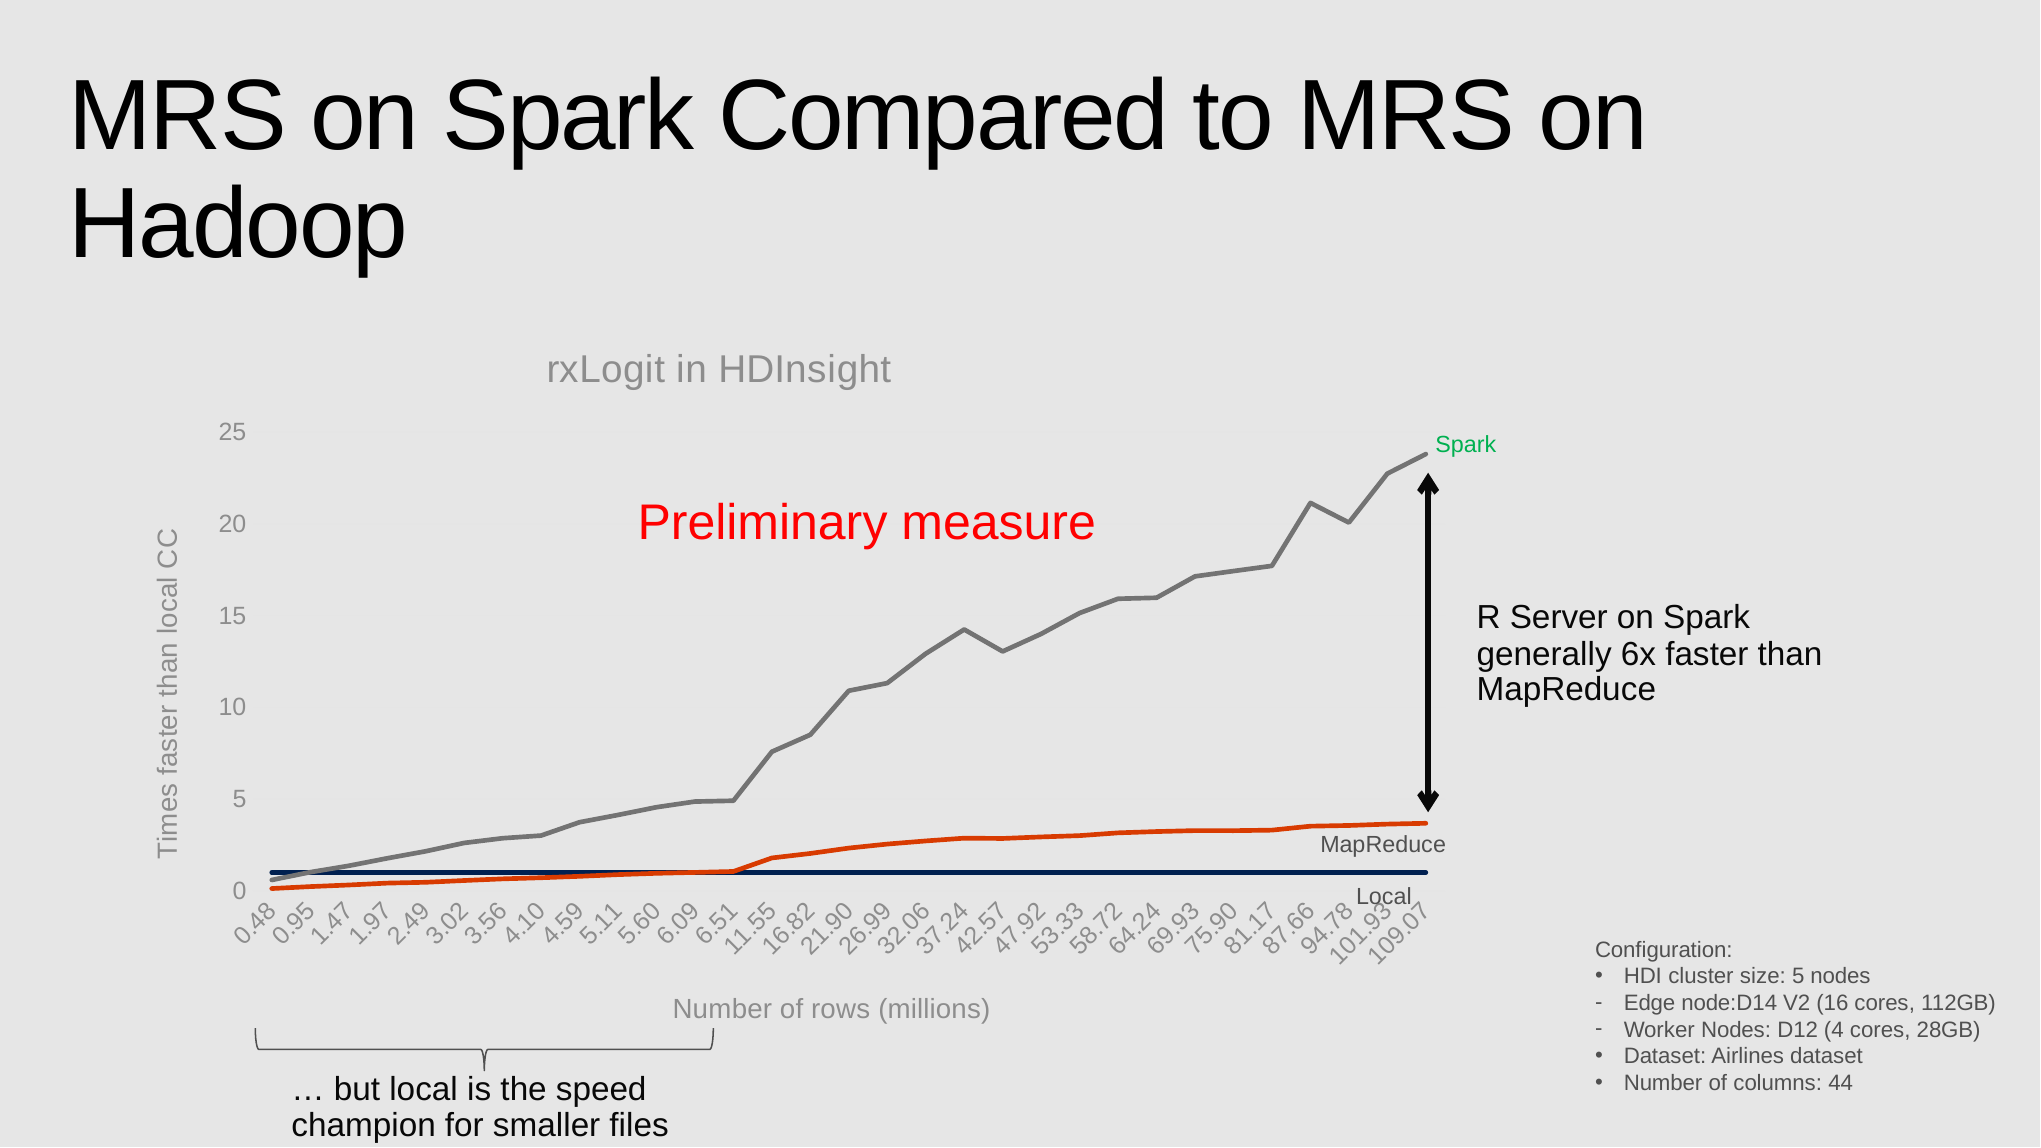

# MRS on Spark Compared to MRS on Hadoop

### Chart: rxLogit in HDInsight

| Category | rxLogit with Local CC (HDI edge node) | rxLogit with MR CC in HDI | rxLogit with Spark CC in HDI |
|---|---|---|---|
| 0.48 | 1.0 | 0.1310394688358431 | 0.5972809258861269 |
| 0.95 | 1.0 | 0.23488616763167122 | 1.0218098603608514 |
| 1.47 | 1.0 | 0.32238638173831685 | 1.3669259673312217 |
| 1.97 | 1.0 | 0.42464421715241235 | 1.7785009447826998 |
| 2.4900000000000002 | 1.0 | 0.4727352761186284 | 2.1595089015677877 |
| 3.02 | 1.0 | 0.569171495926393 | 2.6122753028526766 |
| 3.56 | 1.0 | 0.6573922627421084 | 2.8695876050969122 |
| 4.0999999999999996 | 1.0 | 0.7180334982063542 | 3.0153187702608215 |
| 4.59 | 1.0 | 0.7953006664959821 | 3.742665920432816 |
| 5.1100000000000003 | 1.0 | 0.888484309698593 | 4.136851687596284 |
| 5.6 | 1.0 | 0.9586530985931698 | 4.557512580877067 |
| 6.09 | 1.0 | 1.0074050097027314 | 4.86806336780139 |
| 6.51 | 1.0 | 1.0605969399717643 | 4.913510057238824 |
| 11.55 | 1.0 | 1.7970228363234682 | 7.581640286245772 |
| 16.82 | 1.0 | 2.0411693439510525 | 8.506377438302335 |
| 21.9 | 1.0 | 2.332597013029255 | 10.903009485587333 |
| 26.99 | 1.0 | 2.552442486299362 | 11.322187999030984 |
| 32.06 | 1.0 | 2.7225011283546854 | 12.925402304805052 |
| 37.24 | 1.0 | 2.872752808734401 | 14.244808247533777 |
| 42.57 | 1.0 | 2.858077876826547 | 13.047036965422157 |
| 47.92 | 1.0 | 2.940198897865354 | 14.002330937537227 |
| 53.33 | 1.0 | 3.010742145675916 | 15.138167988833047 |
| 58.72 | 1.0 | 3.163985680016916 | 15.916891329305914 |
| 64.239999999999995 | 1.0 | 3.235518843361406 | 15.971606317333638 |
| 69.930000000000007 | 1.0 | 3.2839722969972316 | 17.133523819625832 |
| 75.900000000000006 | 1.0 | 3.2831869828677682 | 17.423690099114232 |
| 81.17 | 1.0 | 3.3095768557943033 | 17.706363291217475 |
| 87.66 | 1.0 | 3.5274886774278347 | 21.13670867603805 |
| 94.78 | 1.0 | 3.563785720654183 | 20.066016616088753 |
| 101.93 | 1.0 | 3.6405475510255436 | 22.731469337135596 |
| 109.07 | 1.0 | 3.684296789969691 | 23.796034059669 |
  Spark
Preliminary measure
R Server on Spark generally 6x faster than MapReduce

MapReduce
Local
Configuration:
HDI cluster size: 5 nodes
Edge node:D14 V2 (16 cores, 112GB)
Worker Nodes: D12 (4 cores, 28GB)
Dataset: Airlines dataset
Number of columns: 44
… but local is the speed champion for smaller files